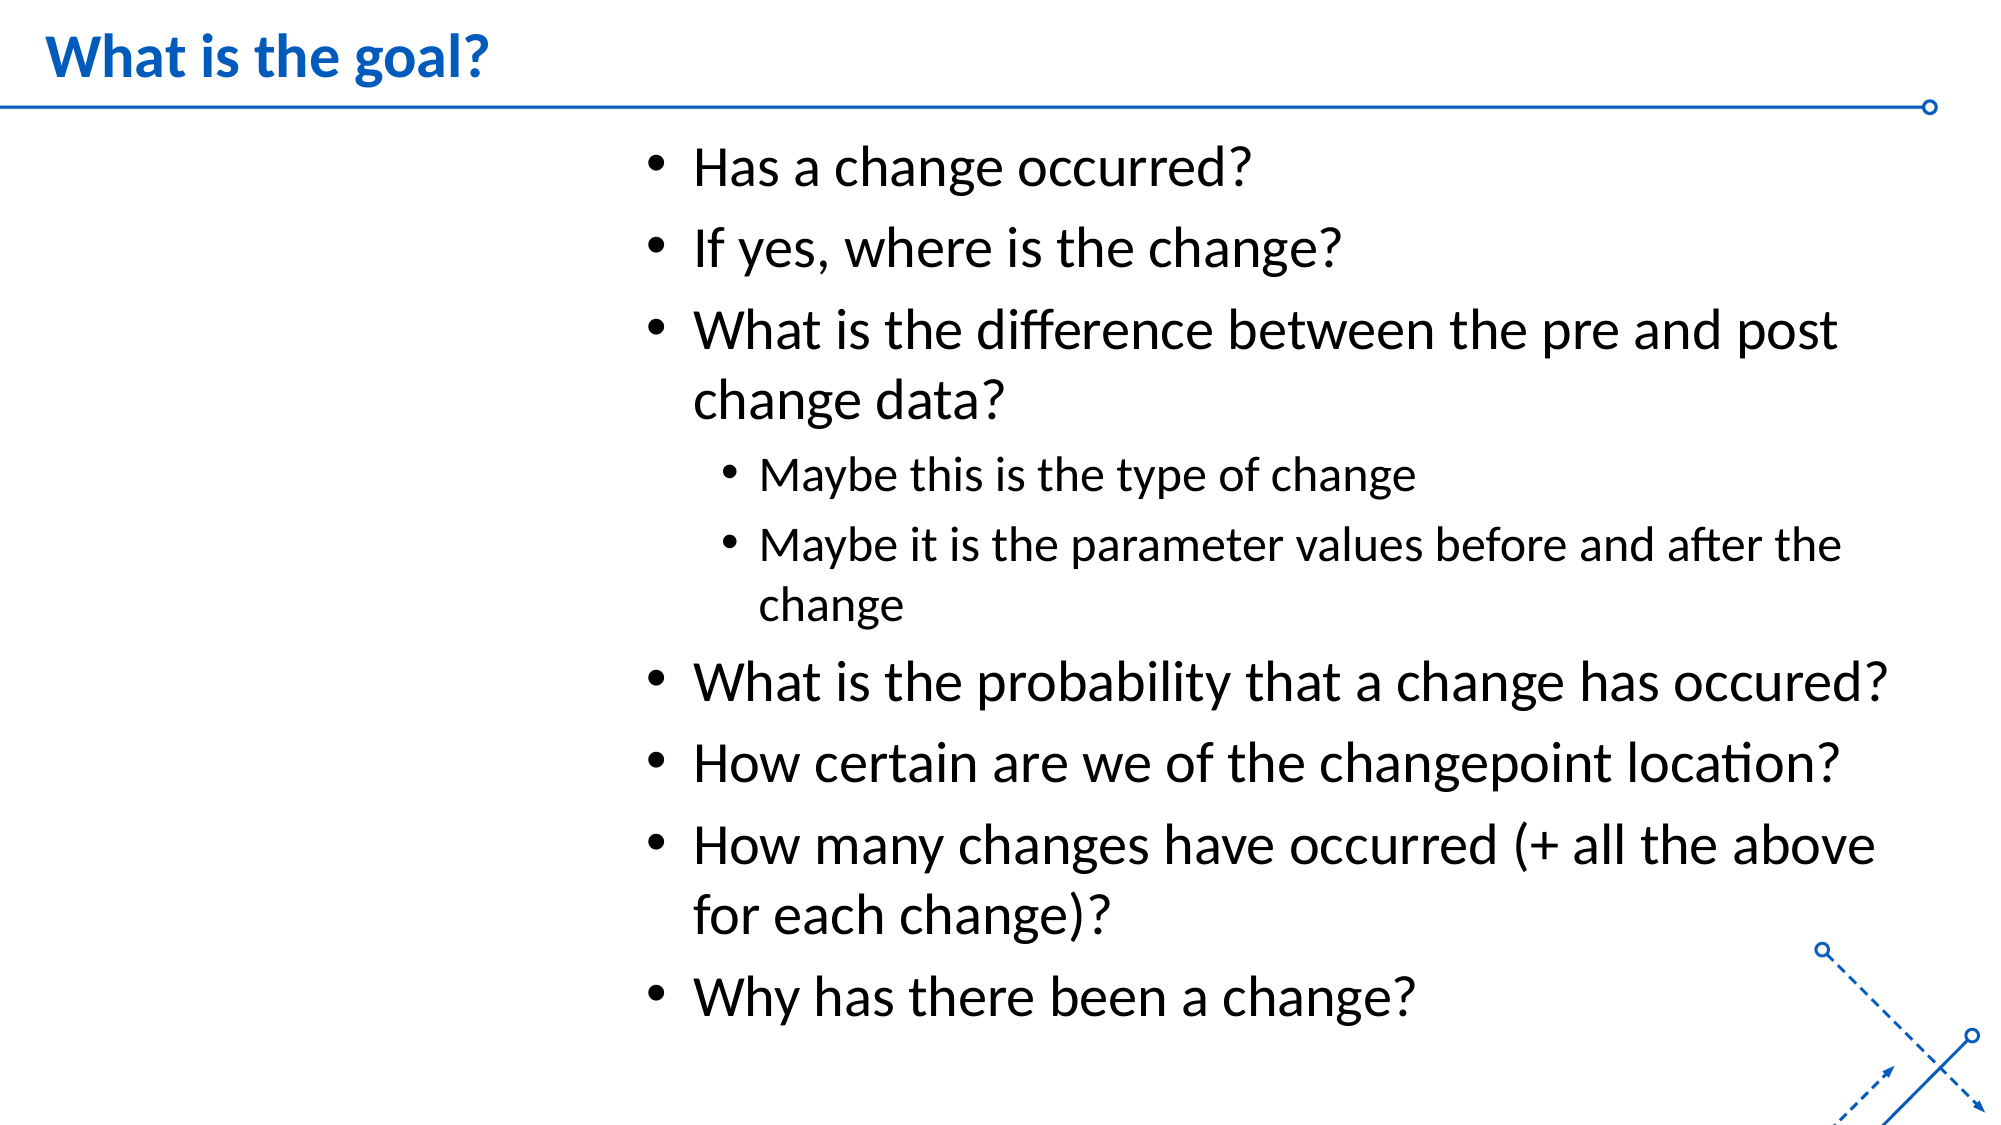

# What is the goal?
Has a change occurred?
If yes, where is the change?
What is the difference between the pre and post change data?
Maybe this is the type of change
Maybe it is the parameter values before and after the change
What is the probability that a change has occured?
How certain are we of the changepoint location?
How many changes have occurred (+ all the above for each change)?
Why has there been a change?